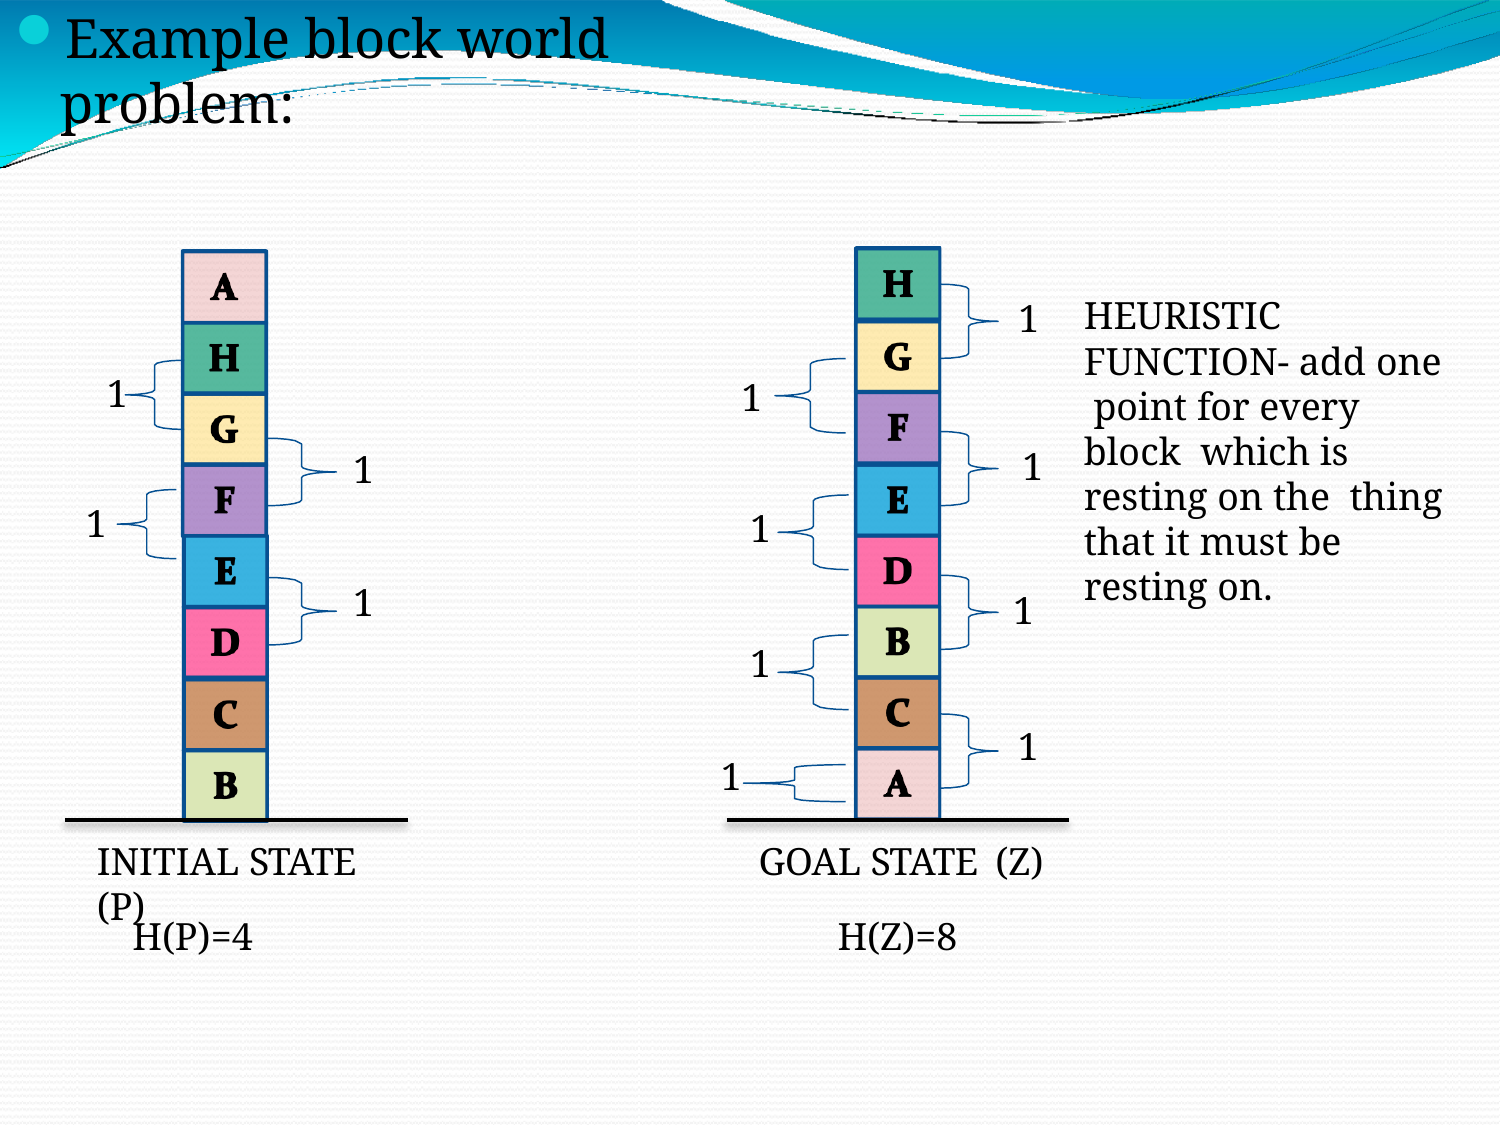

Example block world problem:

HEURISTIC
FUNCTION- add one  point for every block  which is resting on the  thing that it must be  resting on.
1

1
1

1
1

1
1

1

1

1

1
1

INITIAL STATE (P)
GOAL STATE (Z)
H(P)=4
H(Z)=8